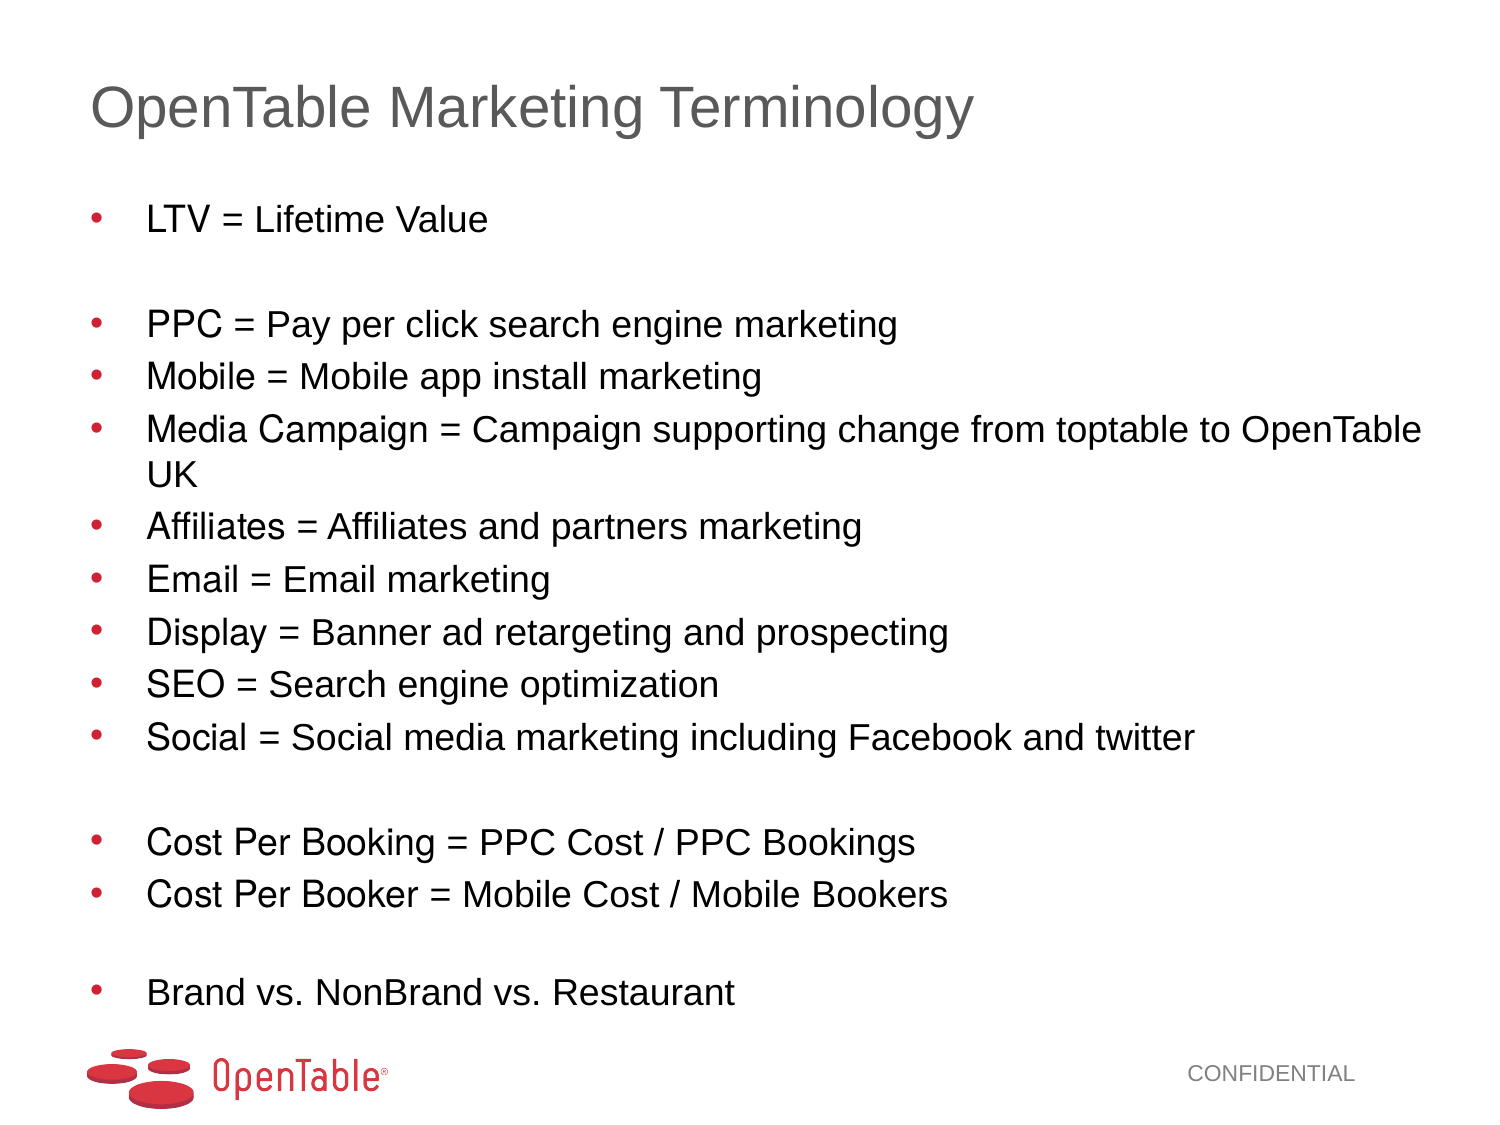

# OpenTable Marketing Terminology
LTV = Lifetime Value

PPC = Pay per click search engine marketing
Mobile = Mobile app install marketing
Media Campaign = Campaign supporting change from toptable to OpenTable UK
Affiliates = Affiliates and partners marketing
Email = Email marketing
Display = Banner ad retargeting and prospecting
SEO = Search engine optimization
Social = Social media marketing including Facebook and twitter

Cost Per Booking = PPC Cost / PPC Bookings
Cost Per Booker = Mobile Cost / Mobile Bookers
Brand vs. NonBrand vs. Restaurant